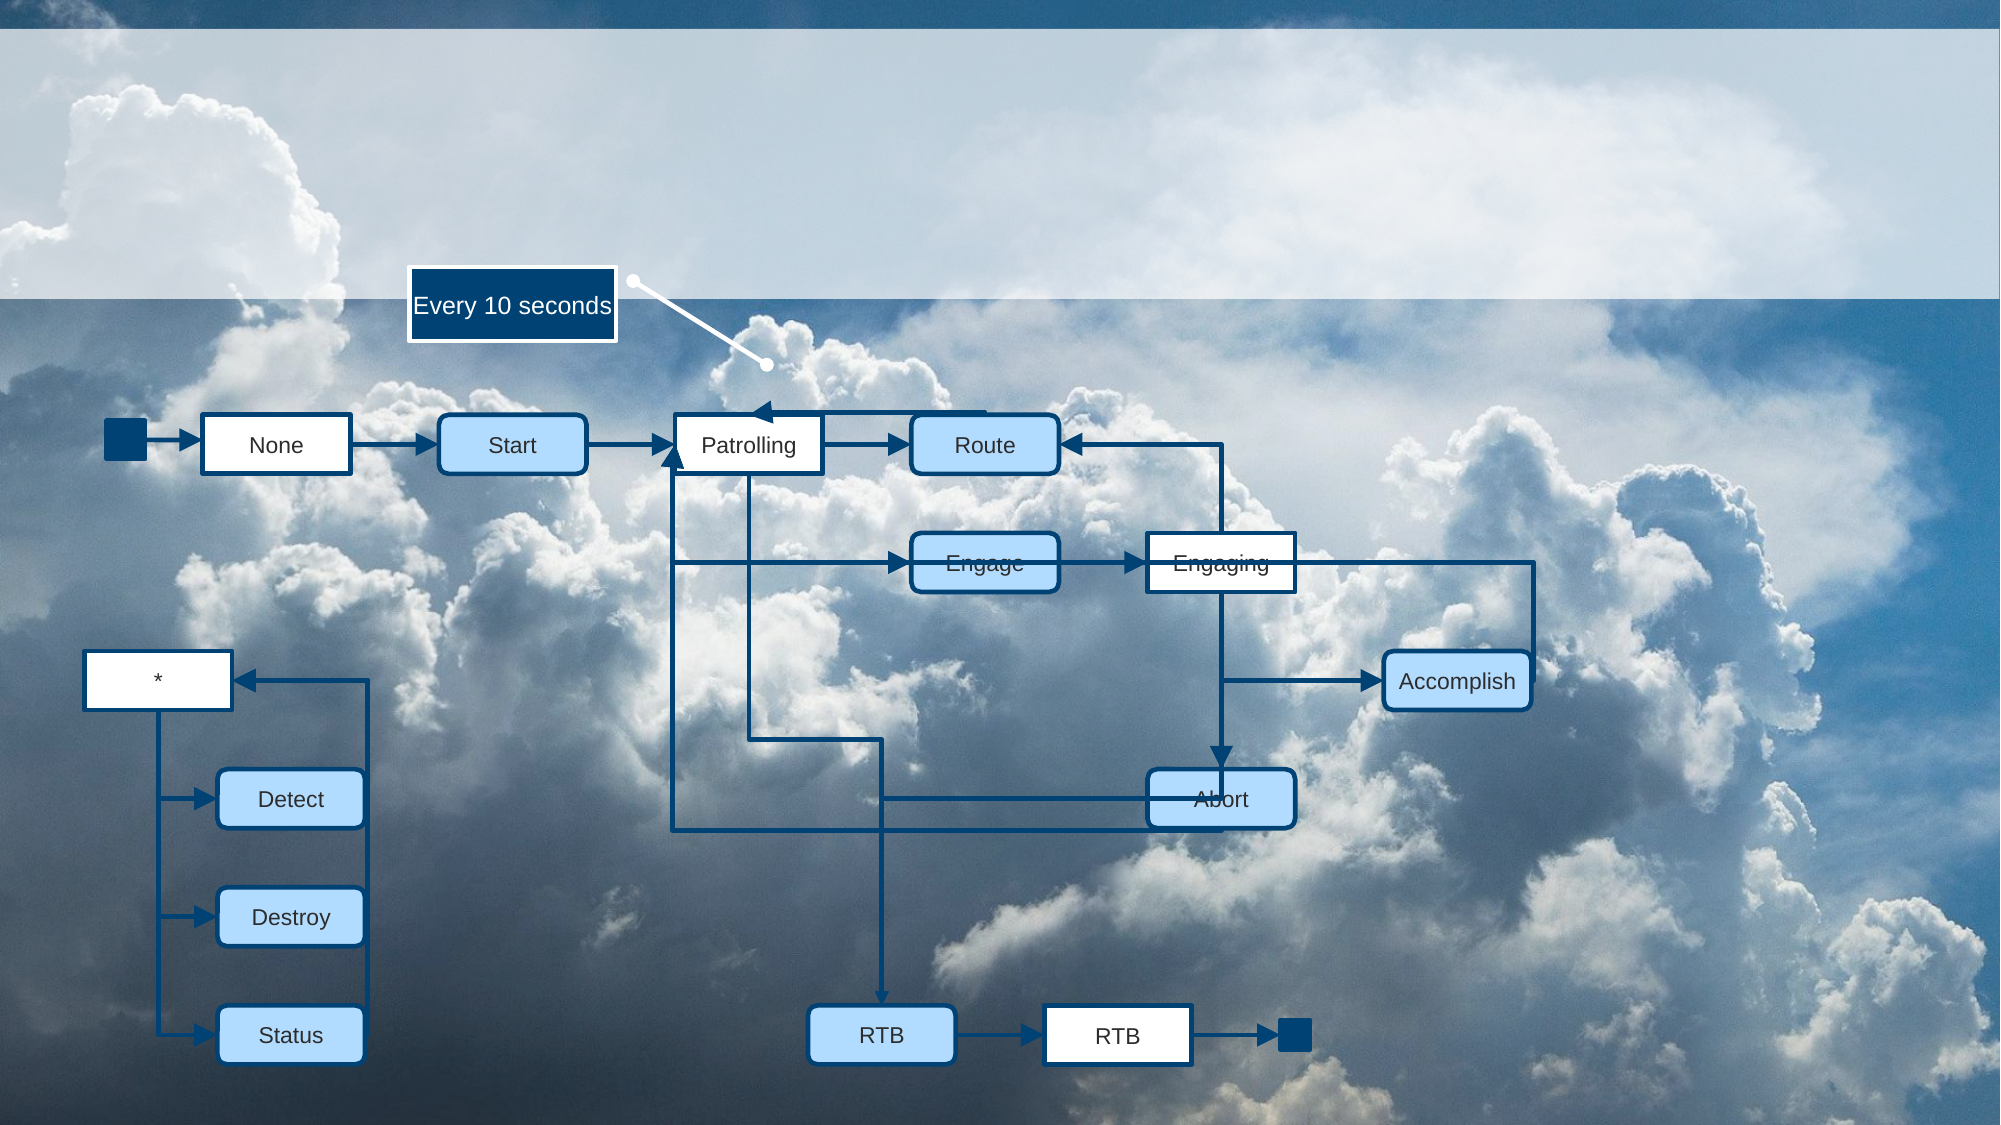

#
Every 10 seconds
None
Start
Patrolling
Route

Engage
Engaging
*
Accomplish
Detect
Abort
Destroy
Status
RTB
RTB